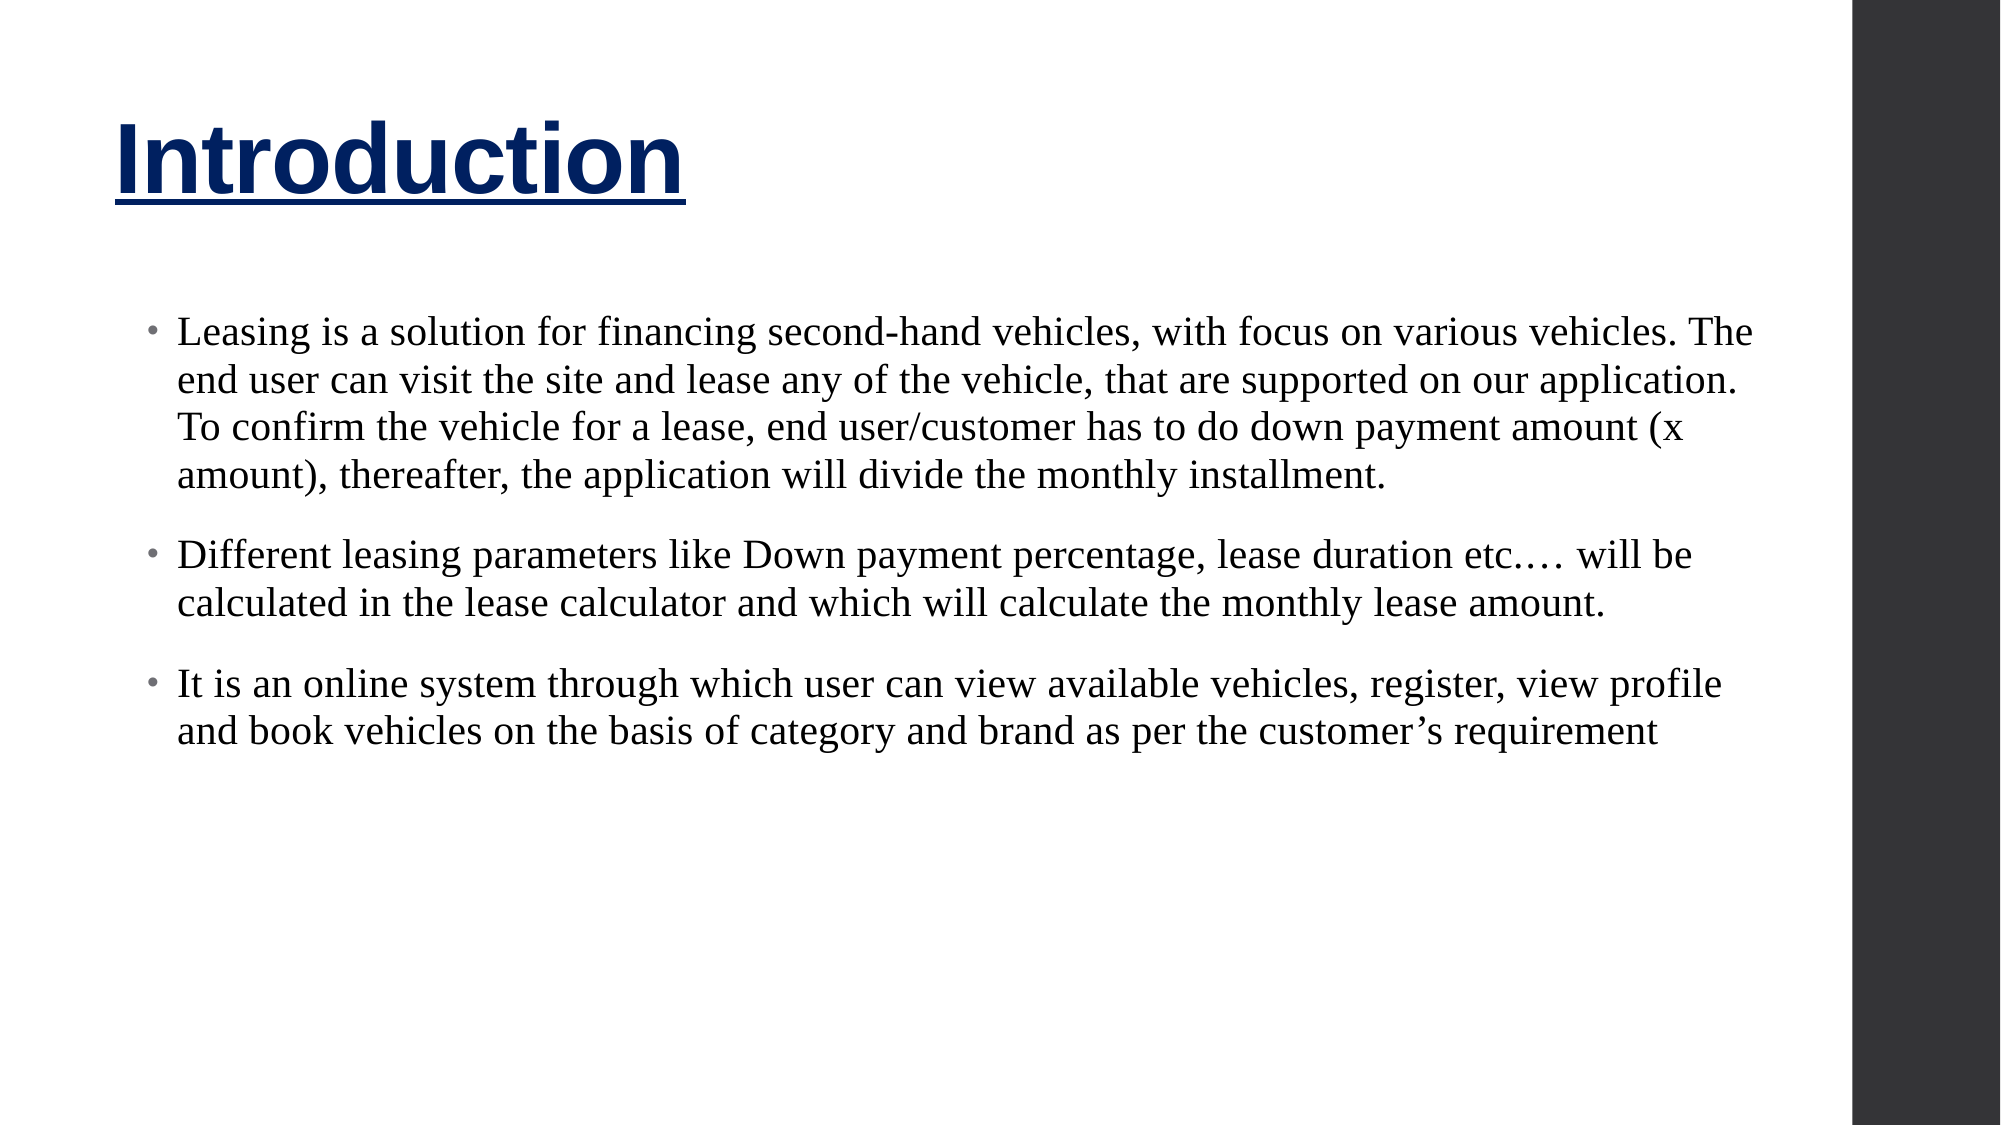

# Introduction
Leasing is a solution for financing second-hand vehicles, with focus on various vehicles. The end user can visit the site and lease any of the vehicle, that are supported on our application. To confirm the vehicle for a lease, end user/customer has to do down payment amount (x amount), thereafter, the application will divide the monthly installment.
Different leasing parameters like Down payment percentage, lease duration etc.… will be calculated in the lease calculator and which will calculate the monthly lease amount.
It is an online system through which user can view available vehicles, register, view profile and book vehicles on the basis of category and brand as per the customer’s requirement